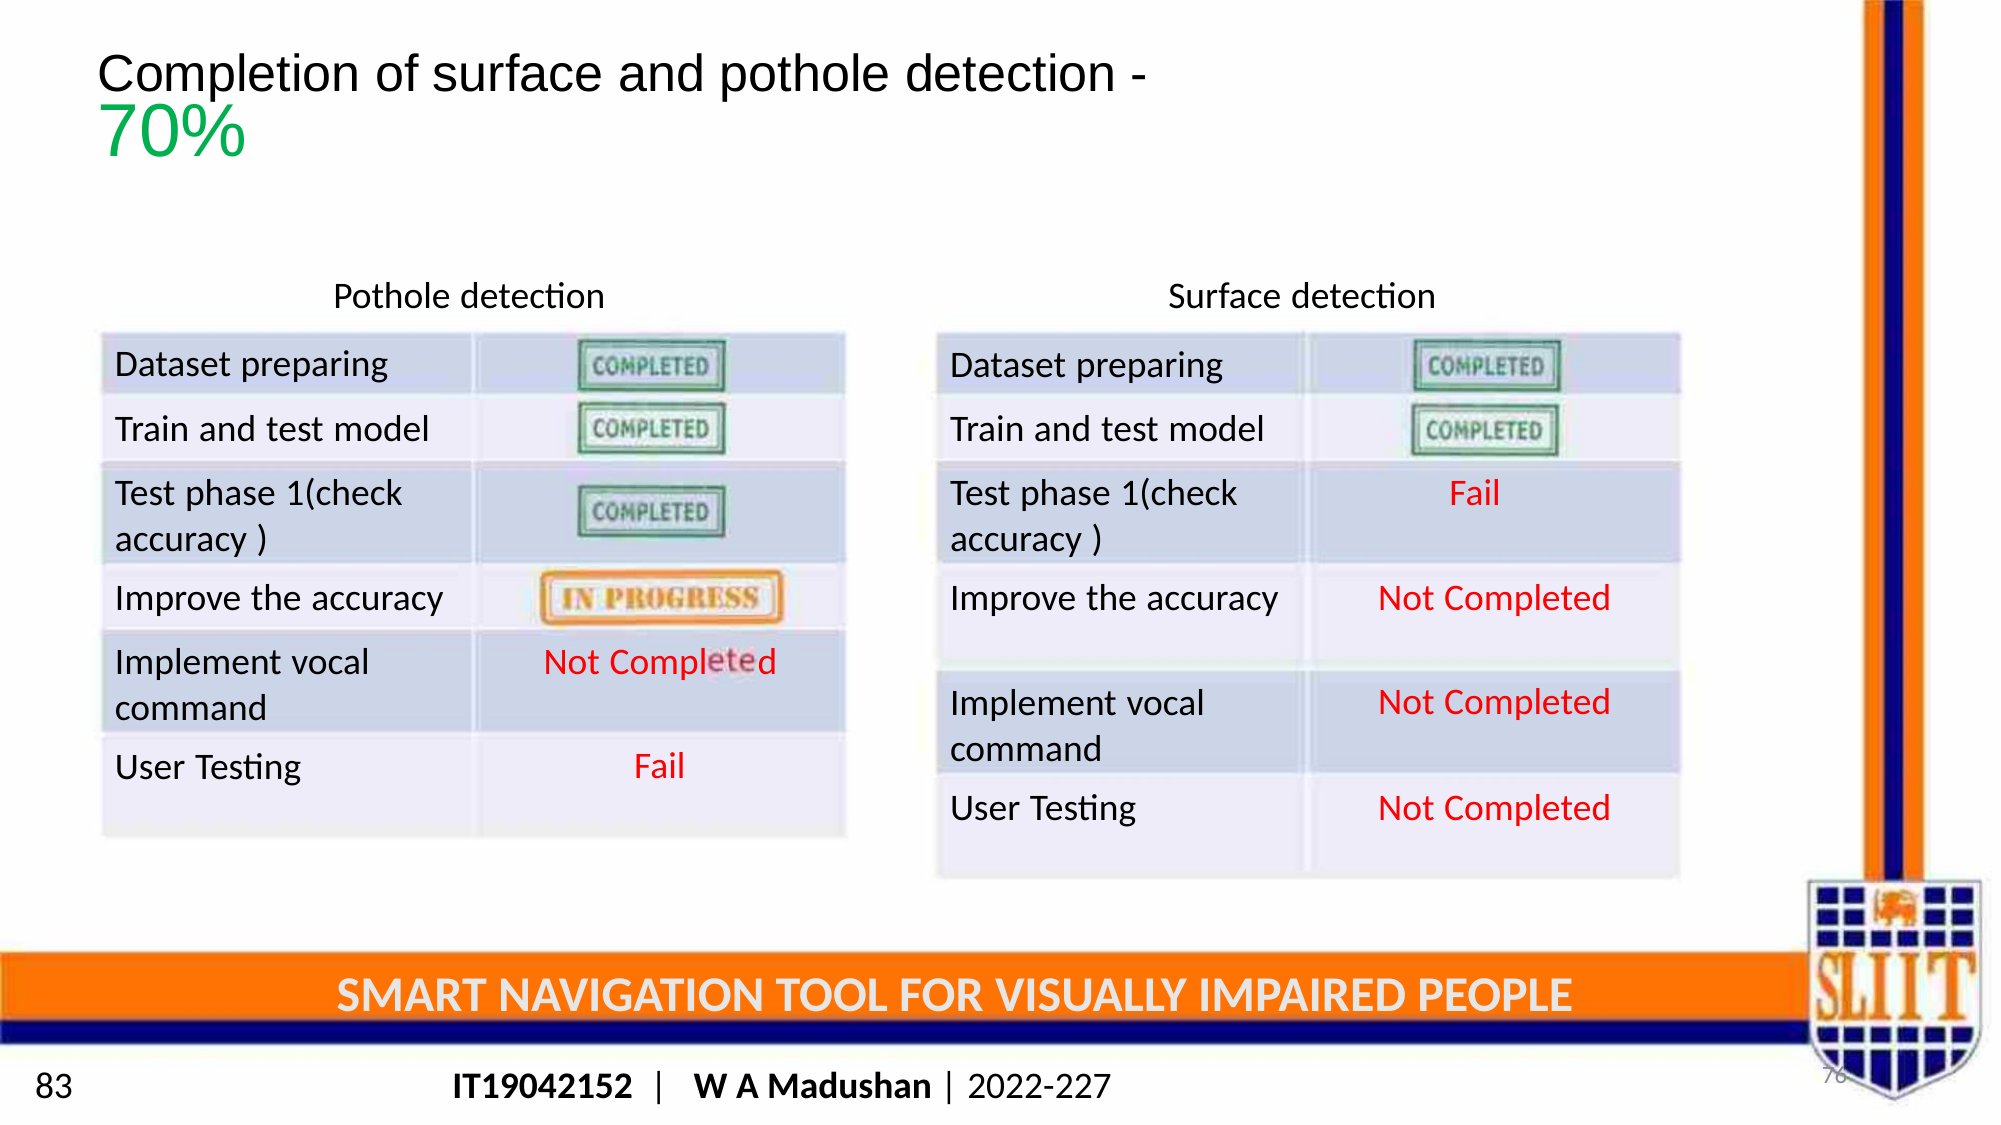

Completion of surface and pothole detection - 70%
Pothole detection
Dataset preparing
Surface detection
Dataset preparing
Train and test model
Train and test model
Test phase 1(check
accuracy )
Test phase 1(check
accuracy )
Fail
Improve the accuracy
Improve the accuracy
Not Completed
Not Completed
Not Completed
Implement vocal
command
Not Compl d
Fail
Implement vocal
command
User Testing
User Testing
SMART NAVIGATION TOOL FOR VISUALLY IMPAIRED PEOPLE
76
83
IT19042152 | W A Madushan | 2022-227